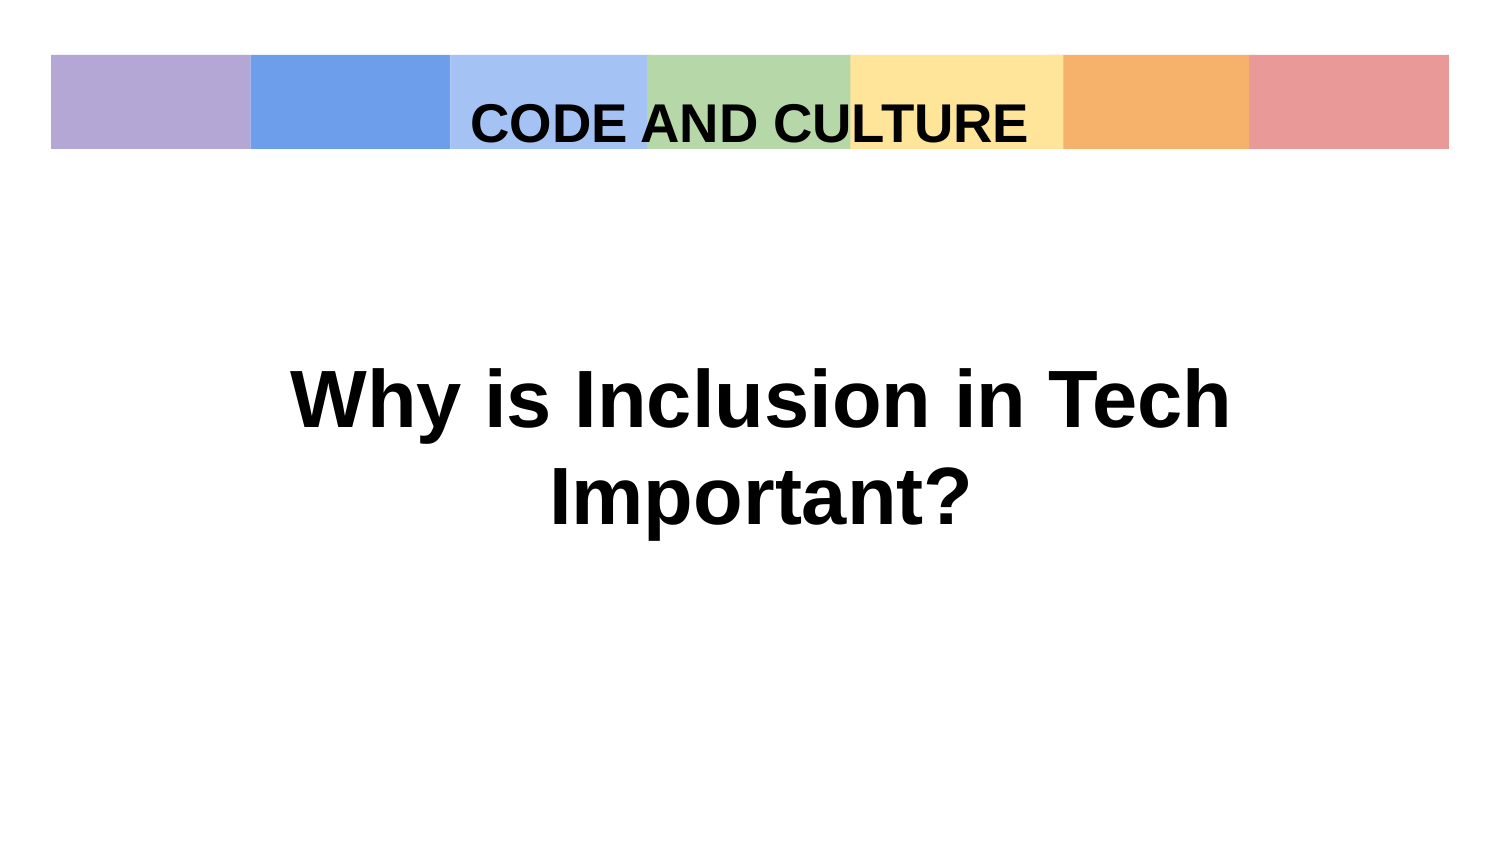

CODE AND CULTURE
# Why is Inclusion in Tech Important?